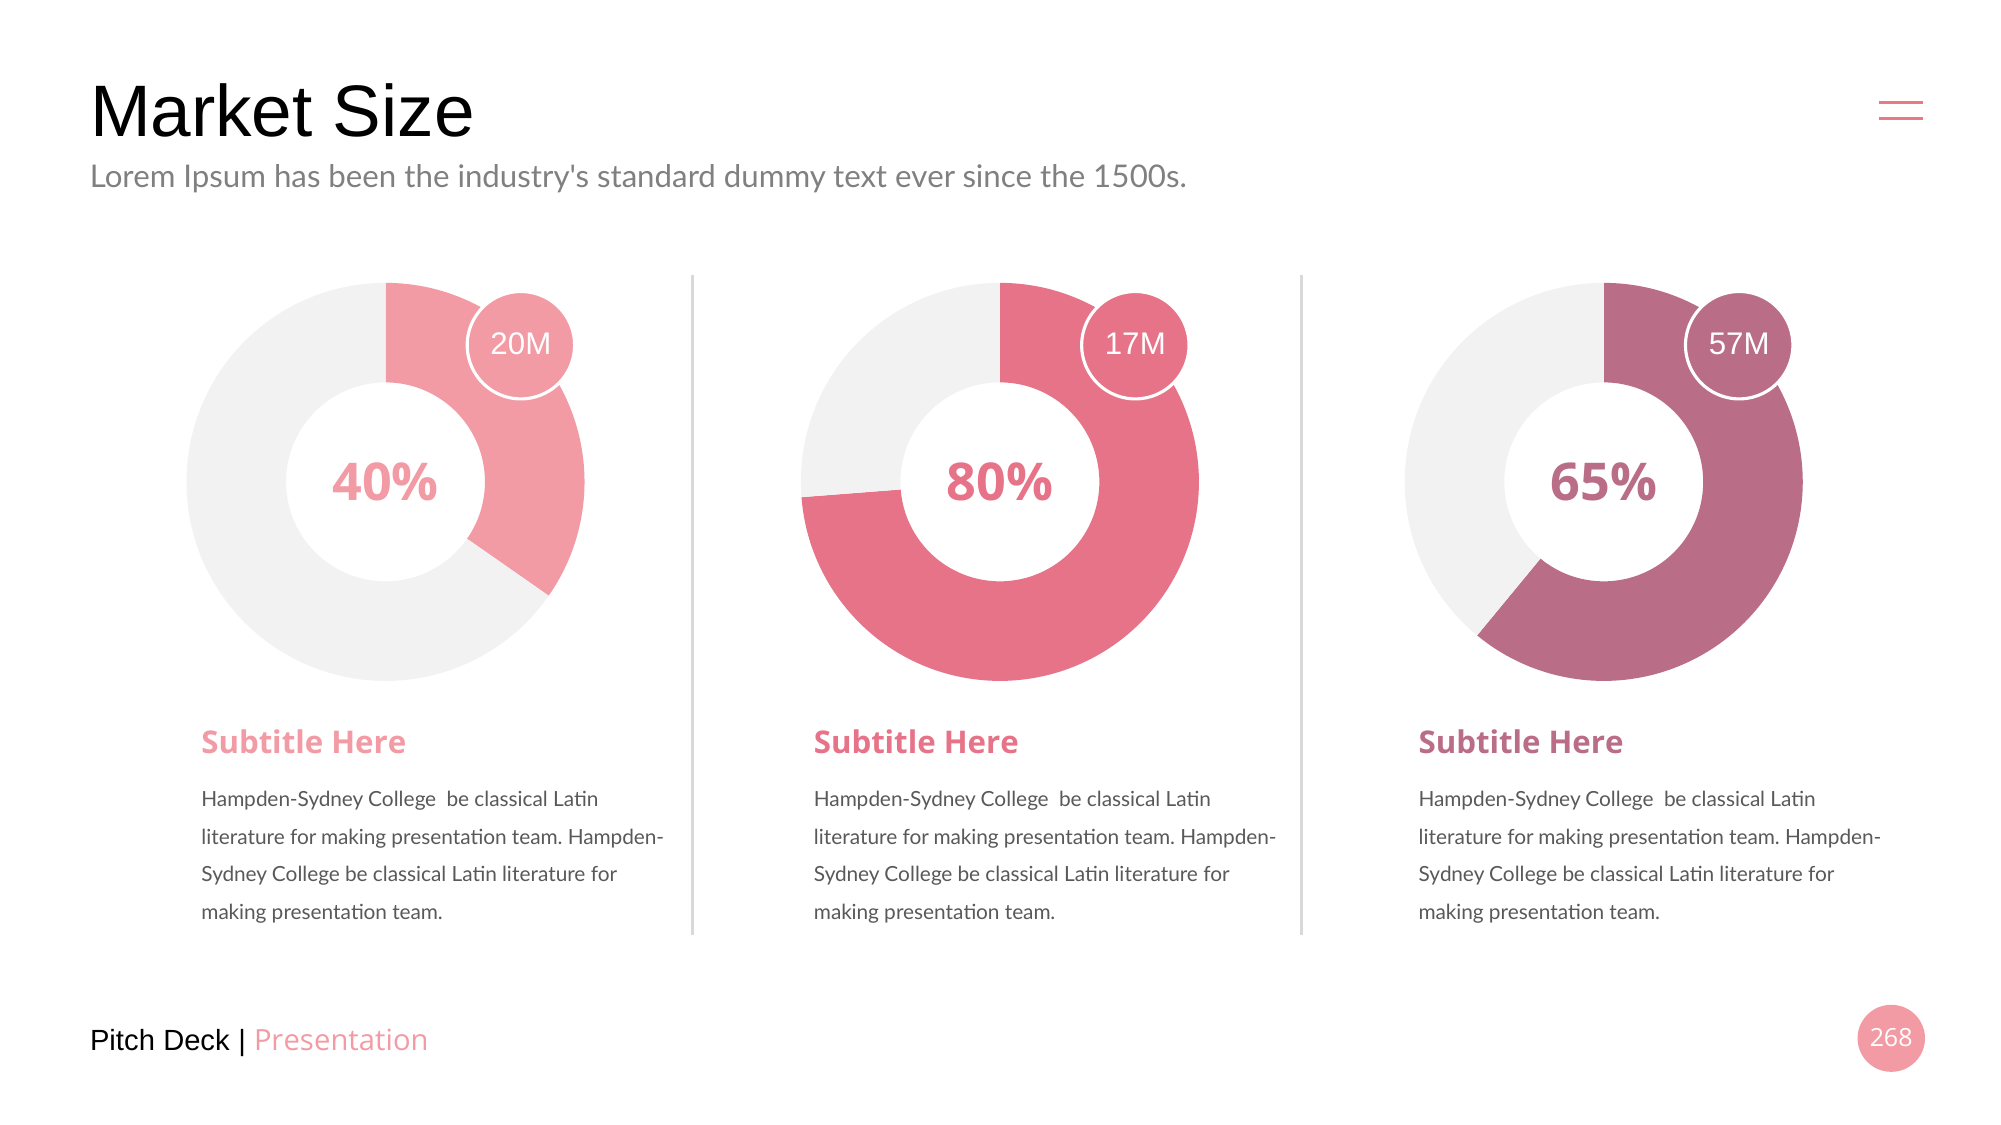

# Market Size
Lorem Ipsum has been the industry's standard dummy text ever since the 1500s.

### Chart

| Category | Sales |
|---|---|
| 1st Qtr | 1.7 |
| 2nd Qtr | 3.2 |

### Chart

| Category | Sales |
|---|---|
| 1st Qtr | 9.0 |
| 2nd Qtr | 3.2 |

### Chart

| Category | Sales |
|---|---|
| 1st Qtr | 5.0 |
| 2nd Qtr | 3.2 |

20M
17M
57M
40%
80%
65%
Subtitle Here
Subtitle Here
Subtitle Here
Hampden-Sydney College  be classical Latin literature for making presentation team. Hampden-Sydney College be classical Latin literature for making presentation team.
Hampden-Sydney College  be classical Latin literature for making presentation team. Hampden-Sydney College be classical Latin literature for making presentation team.
Hampden-Sydney College  be classical Latin literature for making presentation team. Hampden-Sydney College be classical Latin literature for making presentation team.
Pitch Deck | Presentation
268